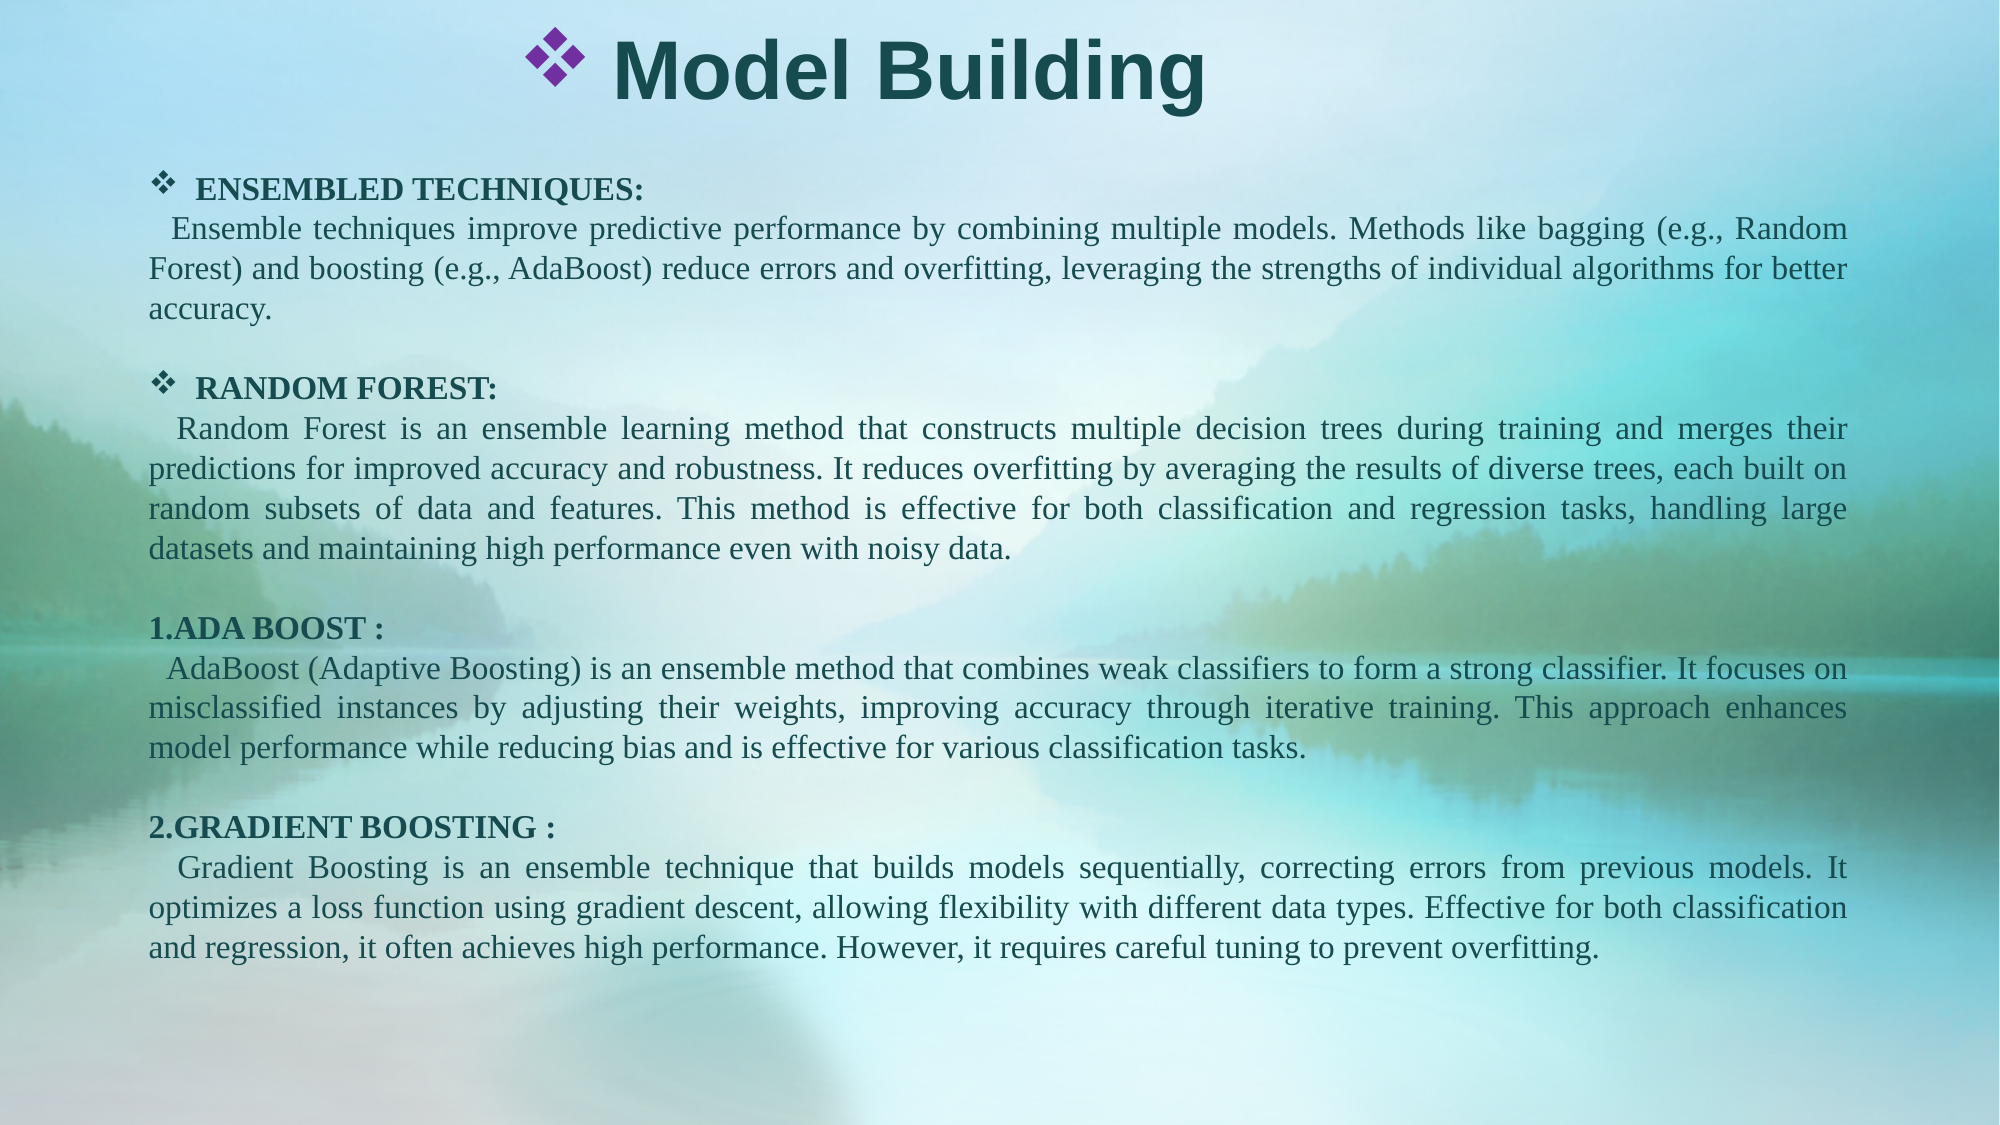

# Model Building

ENSEMBLED TECHNIQUES:
  Ensemble techniques improve predictive performance by combining multiple models. Methods like bagging (e.g., Random Forest) and boosting (e.g., AdaBoost) reduce errors and overfitting, leveraging the strengths of individual algorithms for better accuracy.

RANDOM FOREST:
  Random Forest is an ensemble learning method that constructs multiple decision trees during training and merges their predictions for improved accuracy and robustness. It reduces overfitting by averaging the results of diverse trees, each built on random subsets of data and features. This method is effective for both classification and regression tasks, handling large datasets and maintaining high performance even with noisy data.

1.ADA BOOST :
  AdaBoost (Adaptive Boosting) is an ensemble method that combines weak classifiers to form a strong classifier. It focuses on misclassified instances by adjusting their weights, improving accuracy through iterative training. This approach enhances model performance while reducing bias and is effective for various classification tasks.

2.GRADIENT BOOSTING :
  Gradient Boosting is an ensemble technique that builds models sequentially, correcting errors from previous models. It optimizes a loss function using gradient descent, allowing flexibility with different data types. Effective for both classification and regression, it often achieves high performance. However, it requires careful tuning to prevent overfitting.